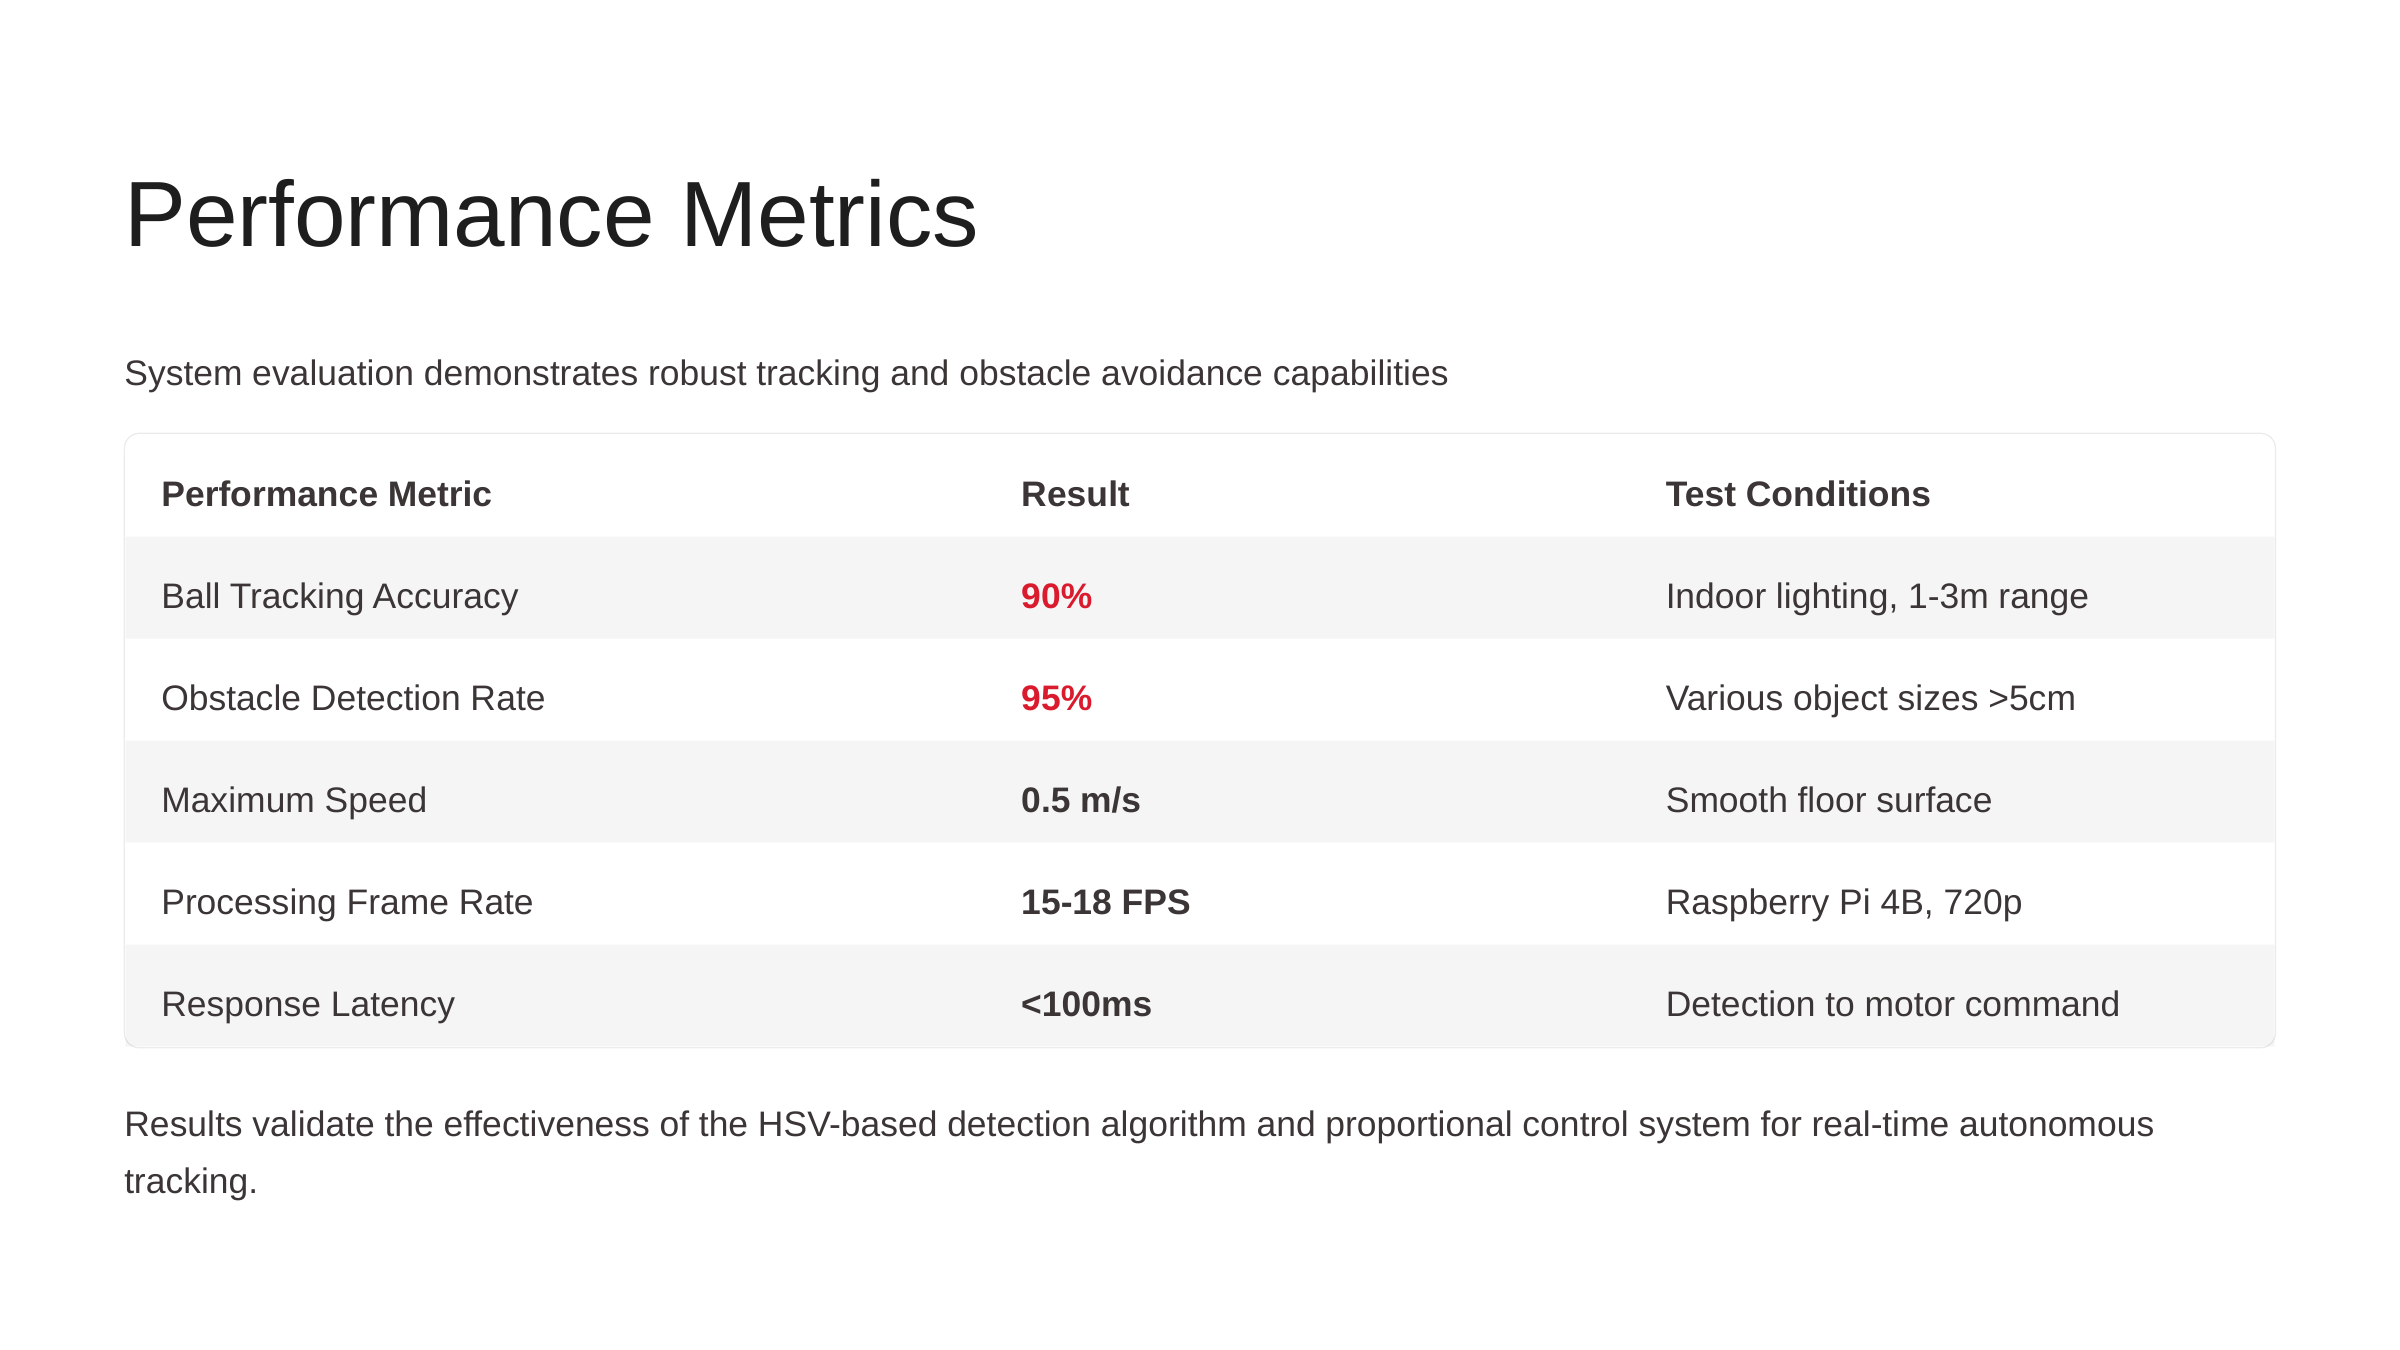

Performance Metrics
System evaluation demonstrates robust tracking and obstacle avoidance capabilities

Performance Metric
Result
Test Conditions

Ball Tracking Accuracy
90%
Indoor lighting, 1-3m range

Obstacle Detection Rate
95%
Various object sizes >5cm

Maximum Speed
0.5 m/s
Smooth floor surface

Processing Frame Rate
15-18 FPS
Raspberry Pi 4B, 720p

Response Latency
<100ms
Detection to motor command
Results validate the effectiveness of the HSV-based detection algorithm and proportional control system for real-time autonomous tracking.